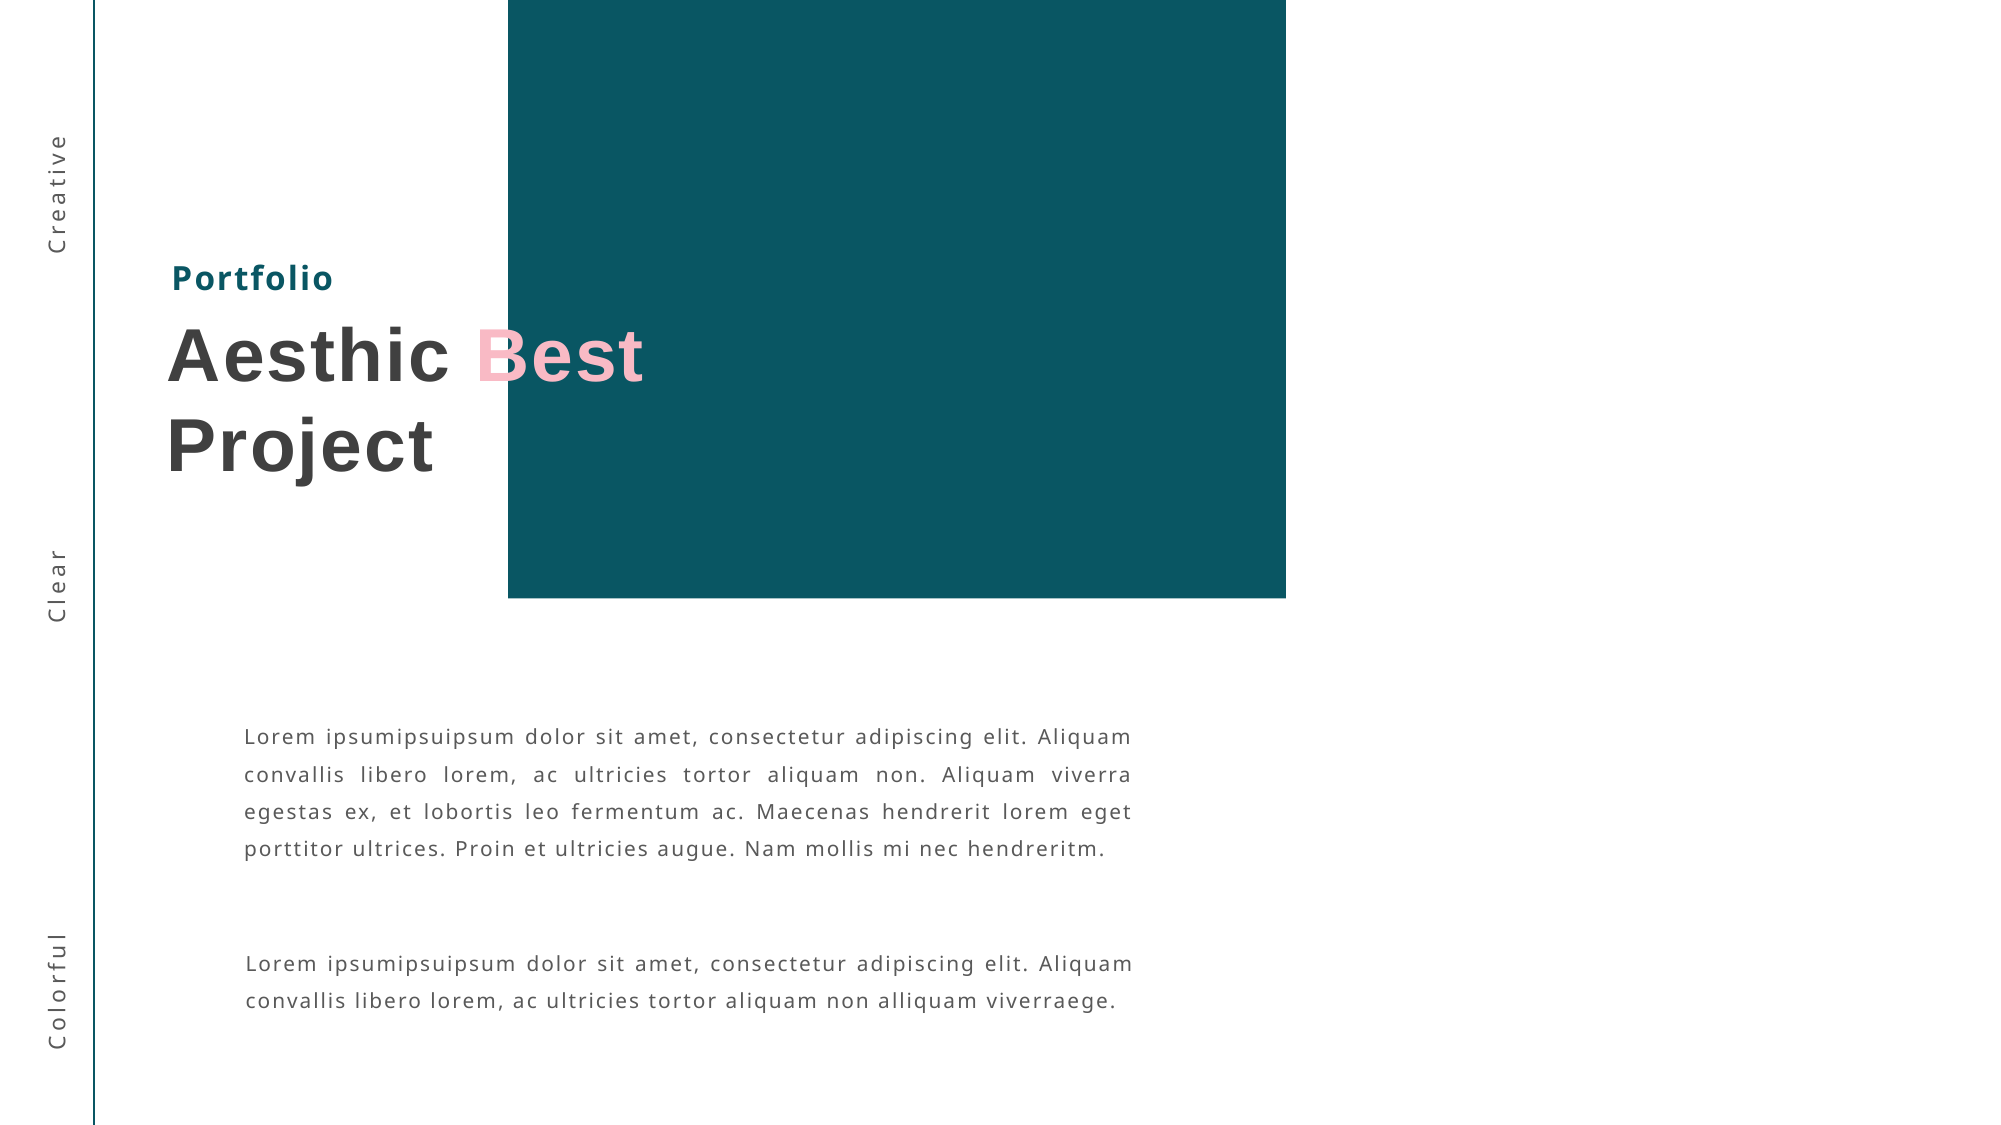

Creative
Clear
Colorful

Portfolio
Aesthic Best Project
Lorem ipsumipsuipsum dolor sit amet, consectetur adipiscing elit. Aliquam convallis libero lorem, ac ultricies tortor aliquam non. Aliquam viverra egestas ex, et lobortis leo fermentum ac. Maecenas hendrerit lorem eget porttitor ultrices. Proin et ultricies augue. Nam mollis mi nec hendreritm.
Lorem ipsumipsuipsum dolor sit amet, consectetur adipiscing elit. Aliquam convallis libero lorem, ac ultricies tortor aliquam non alliquam viverraege.